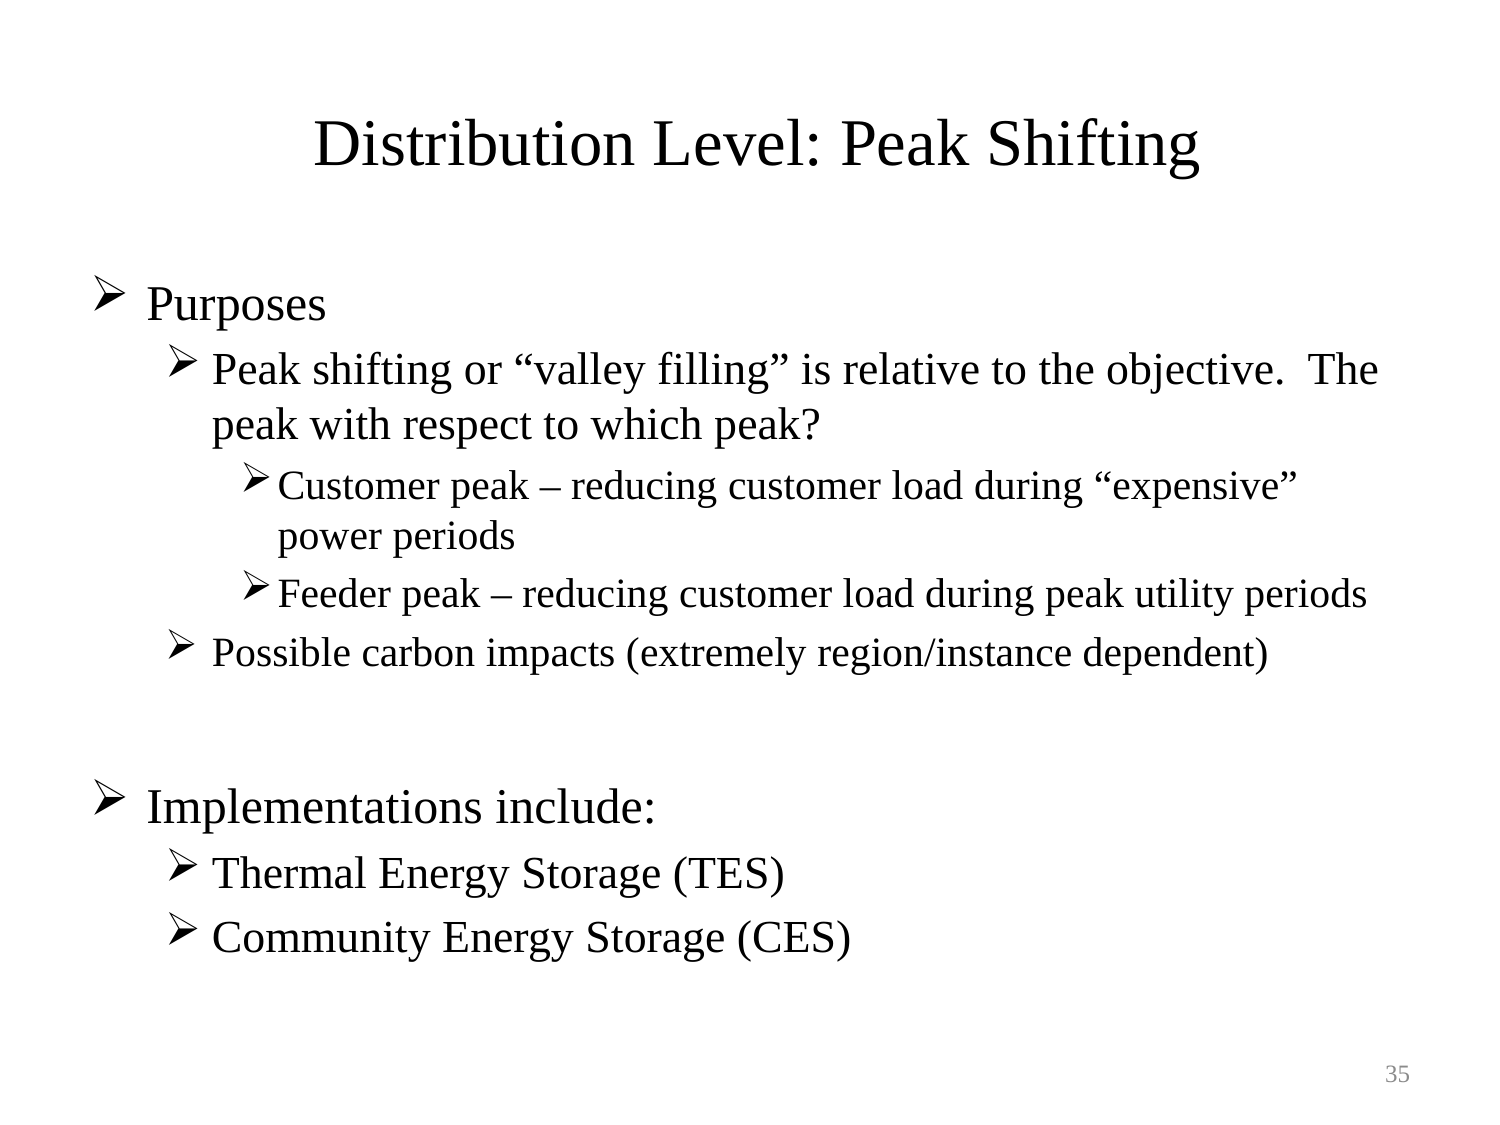

# Distribution Level: Peak Shifting
Purposes
Peak shifting or “valley filling” is relative to the objective.  The peak with respect to which peak?
Customer peak – reducing customer load during “expensive” power periods
Feeder peak – reducing customer load during peak utility periods
Possible carbon impacts (extremely region/instance dependent)

Implementations include:
Thermal Energy Storage (TES)
Community Energy Storage (CES)
35